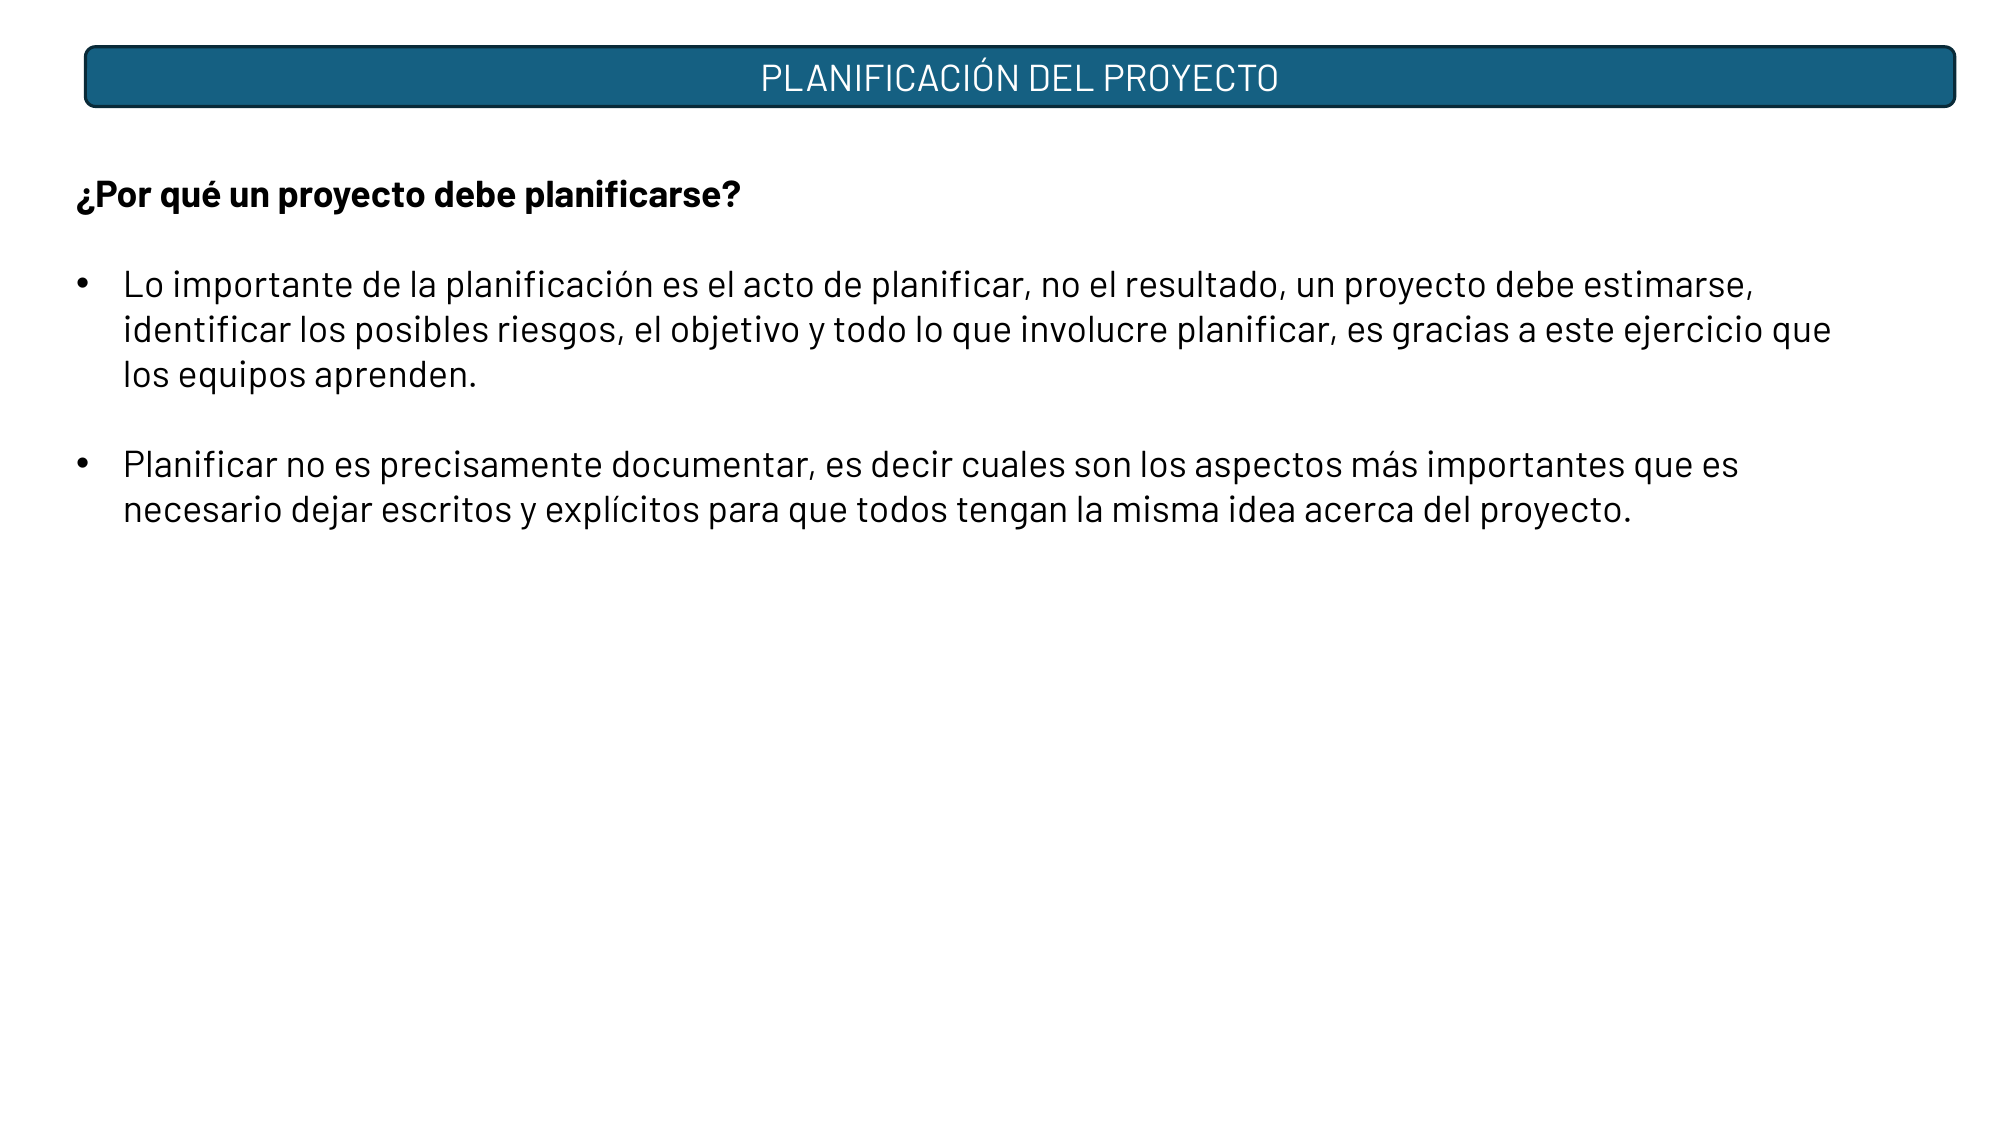

PLANIFICACIÓN DEL PROYECTO
¿Por qué un proyecto debe planificarse?

Lo importante de la planificación es el acto de planificar, no el resultado, un proyecto debe estimarse,  identificar los posibles riesgos, el objetivo y todo lo que involucre planificar, es gracias a este ejercicio que los equipos aprenden.

Planificar no es precisamente documentar, es decir cuales son los aspectos más importantes que es necesario dejar escritos y explícitos para que todos tengan la misma idea acerca del proyecto.